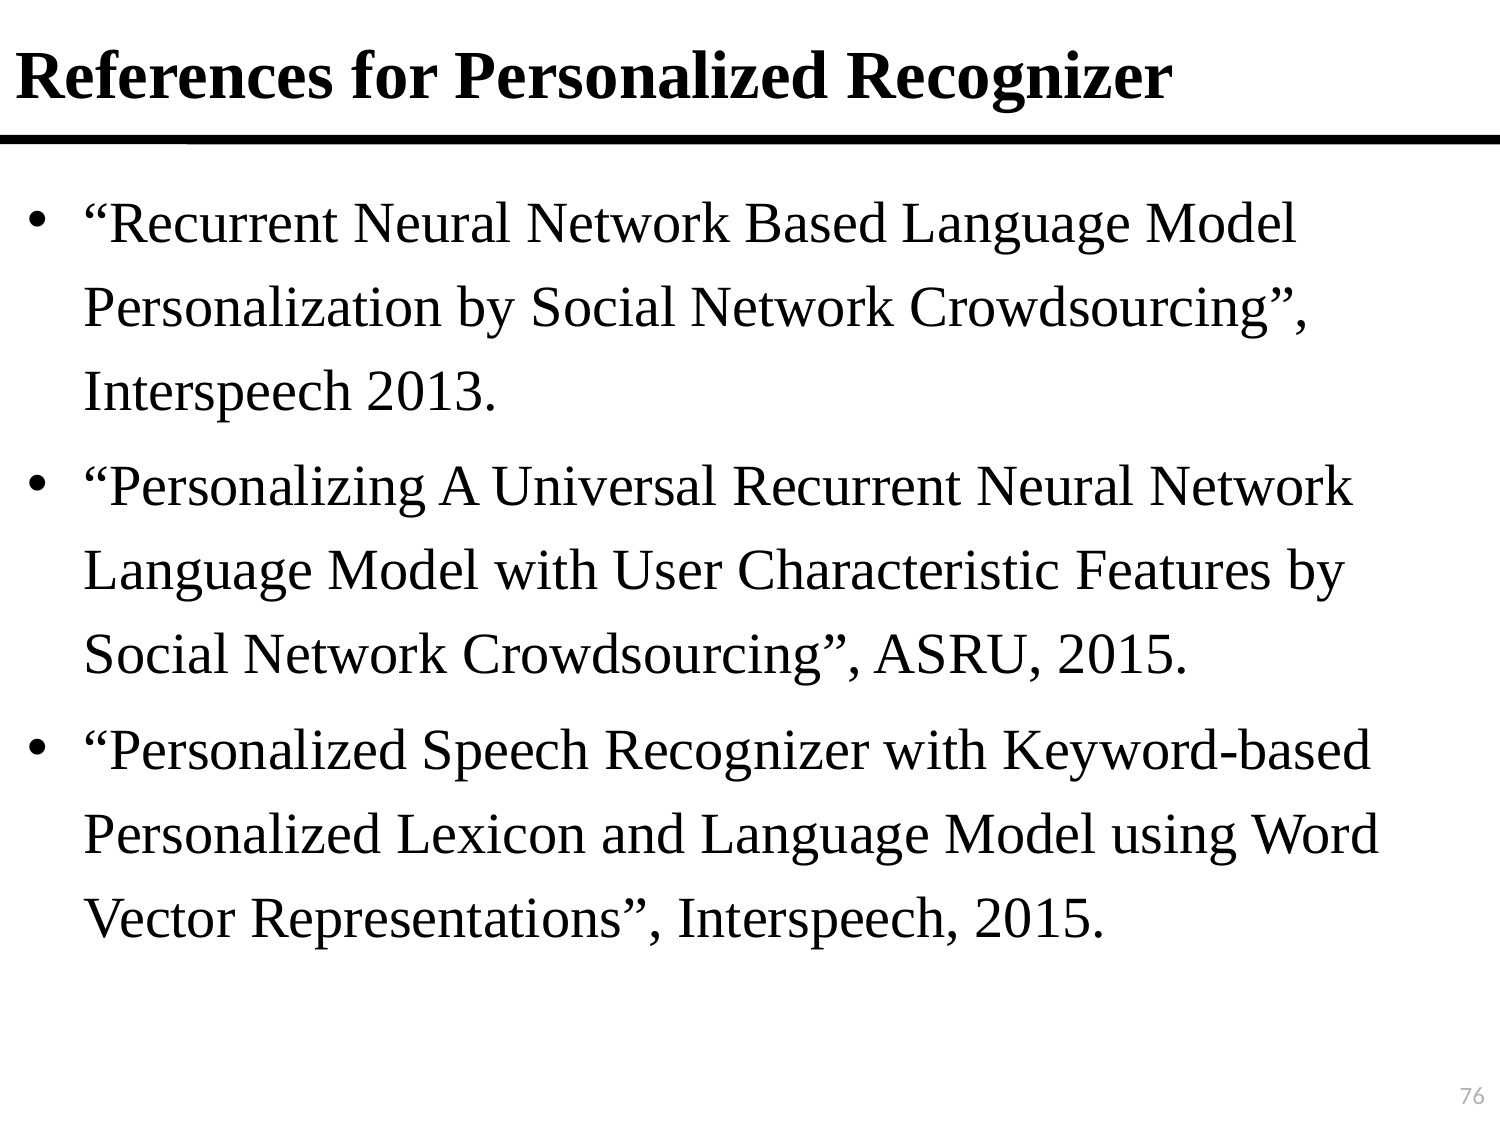

# References for Personalized Recognizer

“Recurrent Neural Network Based Language Model Personalization by Social Network Crowdsourcing”, Interspeech 2013.
“Personalizing A Universal Recurrent Neural Network Language Model with User Characteristic Features by Social Network Crowdsourcing”, ASRU, 2015.
“Personalized Speech Recognizer with Keyword-based Personalized Lexicon and Language Model using Word Vector Representations”, Interspeech, 2015.
76